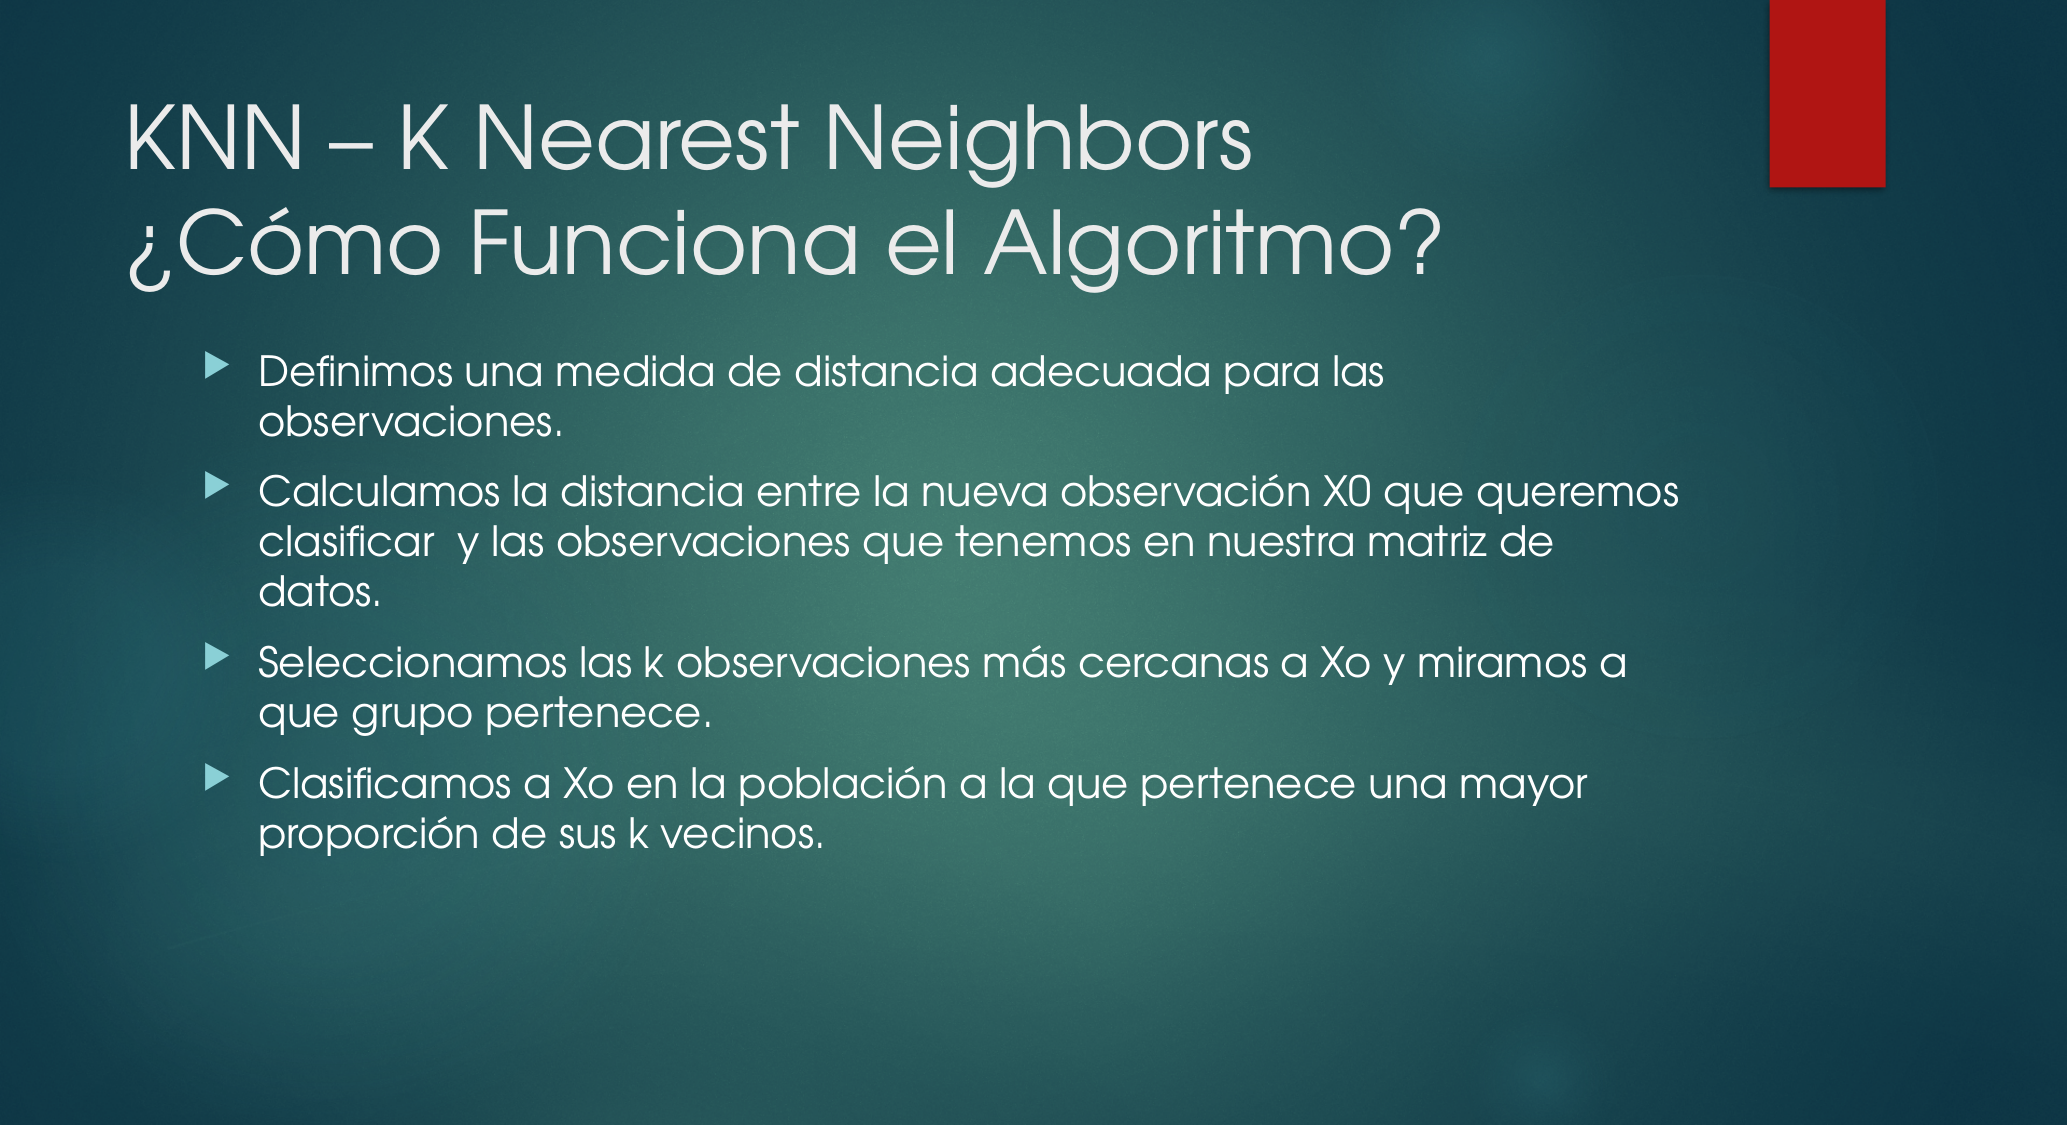

# KNN – K Nearest Neighbors ¿Cómo Funciona el Algoritmo?
Definimos una medida de distancia adecuada para las observaciones.
Calculamos la distancia entre la nueva observación X0 que queremos clasificar  y las observaciones que tenemos en nuestra matriz de datos.
Seleccionamos las k observaciones más cercanas a Xo y miramos a que grupo pertenece.
Clasificamos a Xo en la población a la que pertenece una mayor proporción de sus k vecinos.